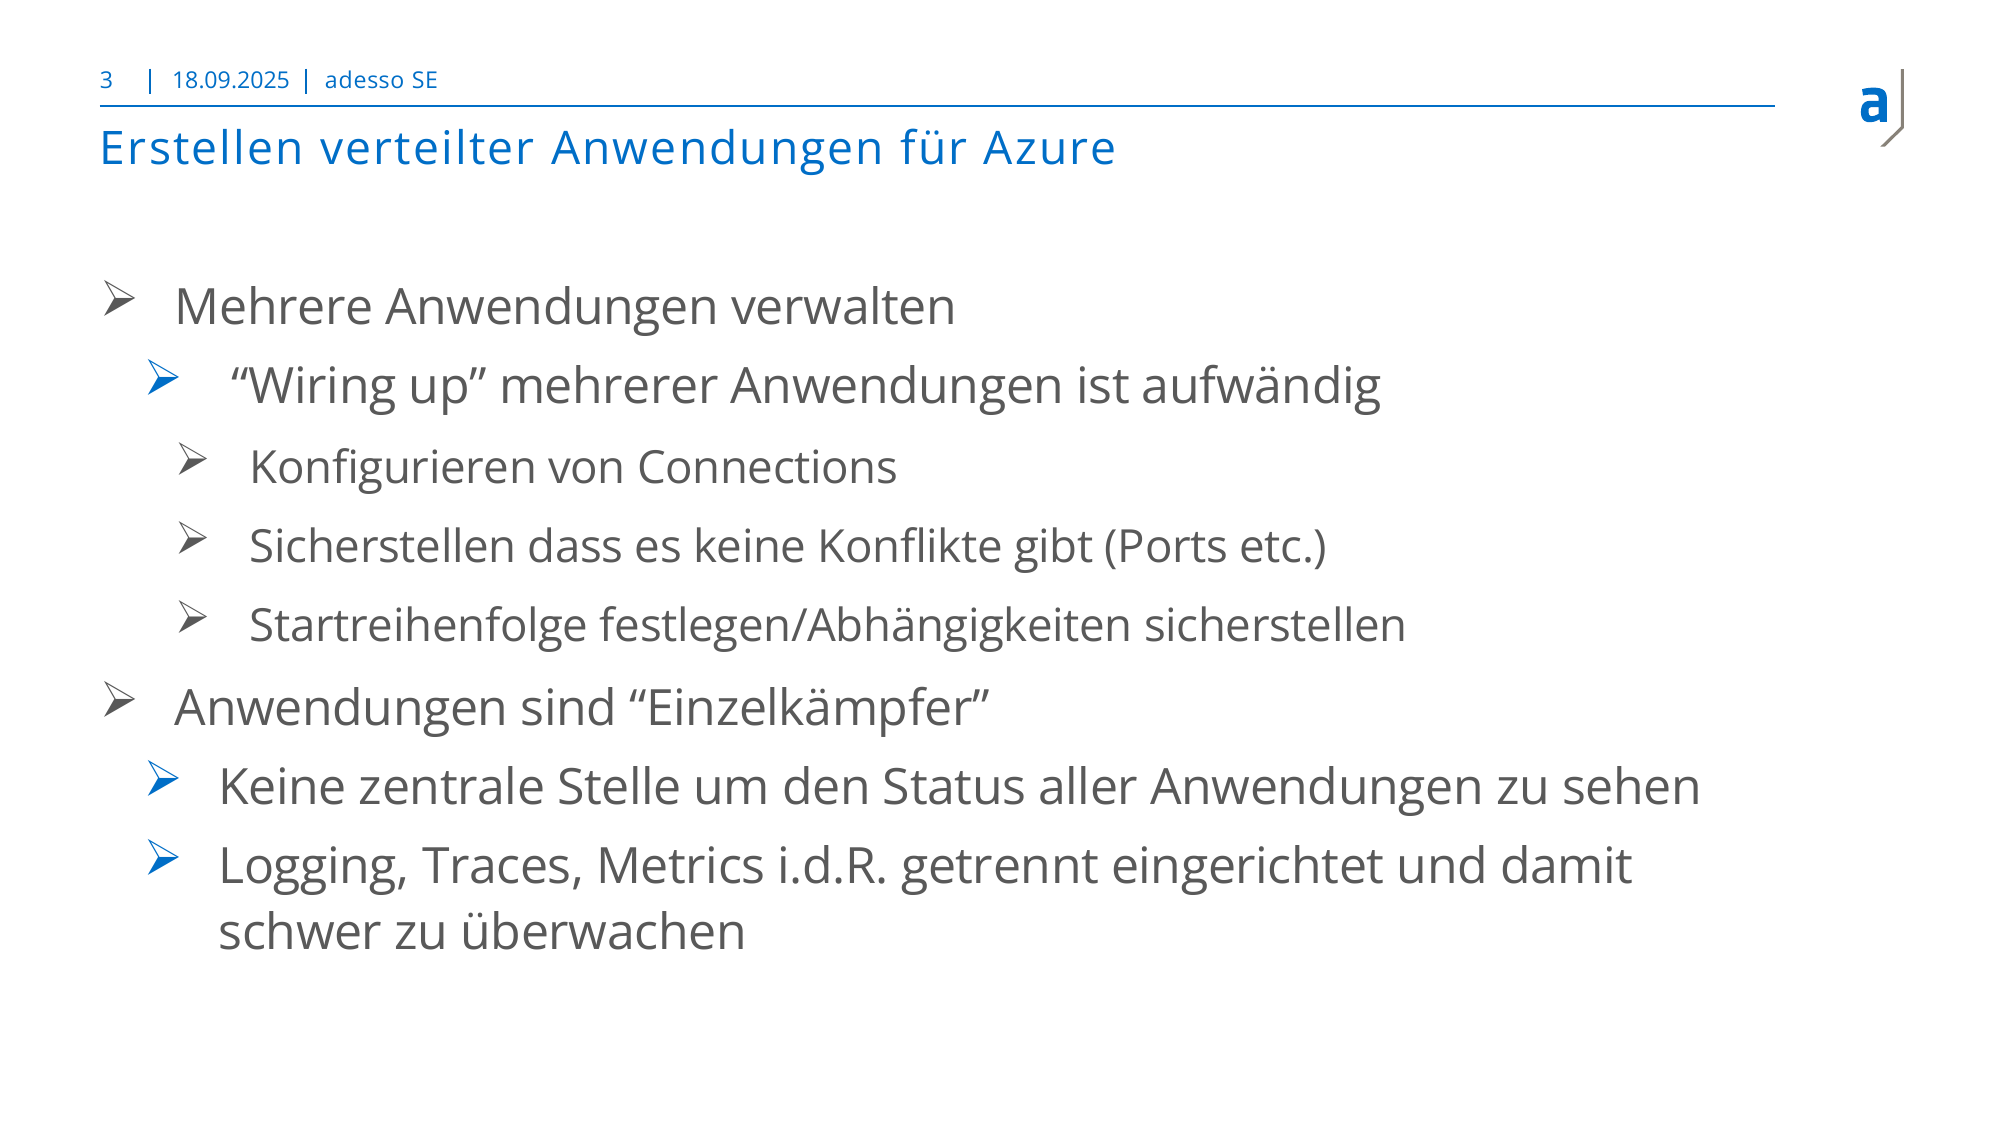

3
18.09.2025
adesso SE

# Erstellen verteilter Anwendungen für Azure
Mehrere Anwendungen verwalten
 “Wiring up” mehrerer Anwendungen ist aufwändig
Konfigurieren von Connections
Sicherstellen dass es keine Konflikte gibt (Ports etc.)
Startreihenfolge festlegen/Abhängigkeiten sicherstellen
Anwendungen sind “Einzelkämpfer”
Keine zentrale Stelle um den Status aller Anwendungen zu sehen
Logging, Traces, Metrics i.d.R. getrennt eingerichtet und damit schwer zu überwachen